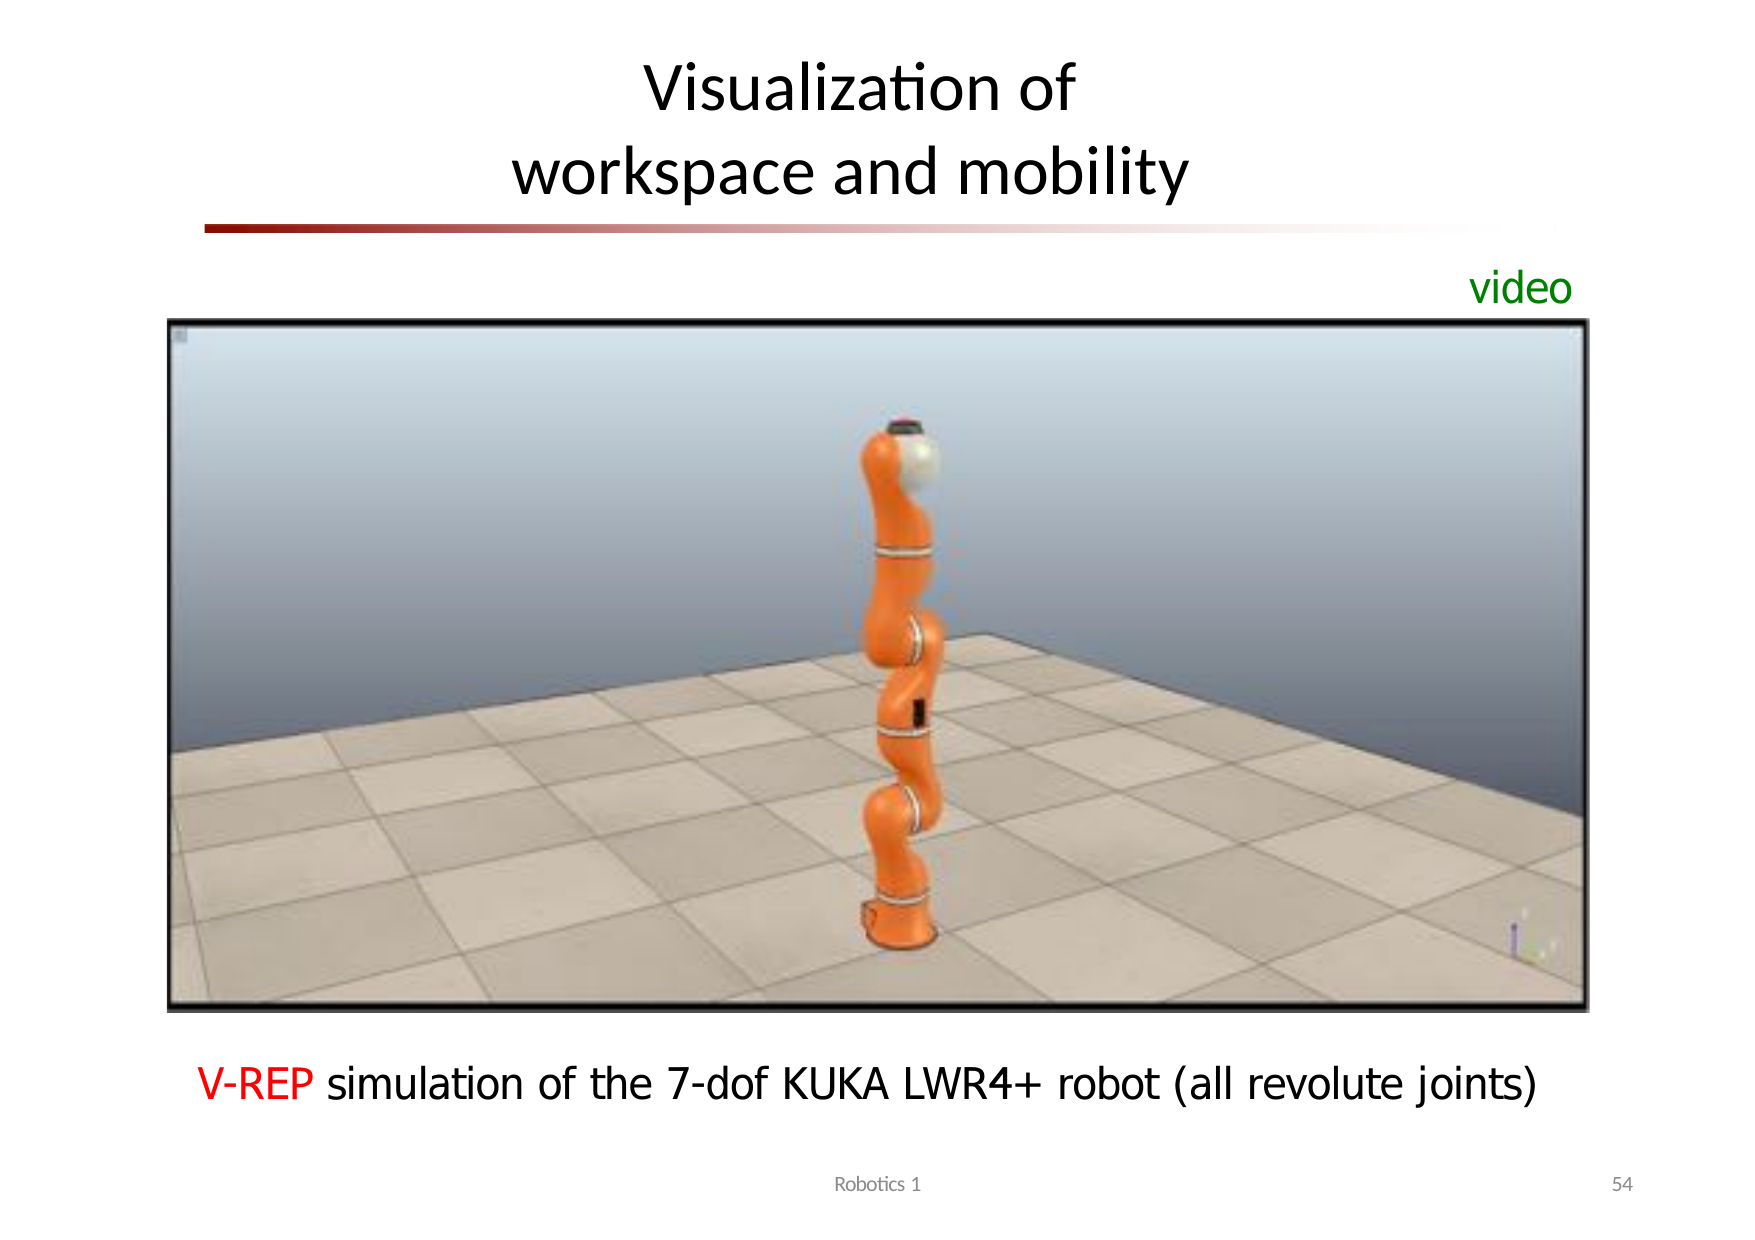

# Visualization of  workspace and mobility

video

V-REP simulation of the 7-dof KUKA LWR4+ robot (all revolute joints)
Robotics 1
54